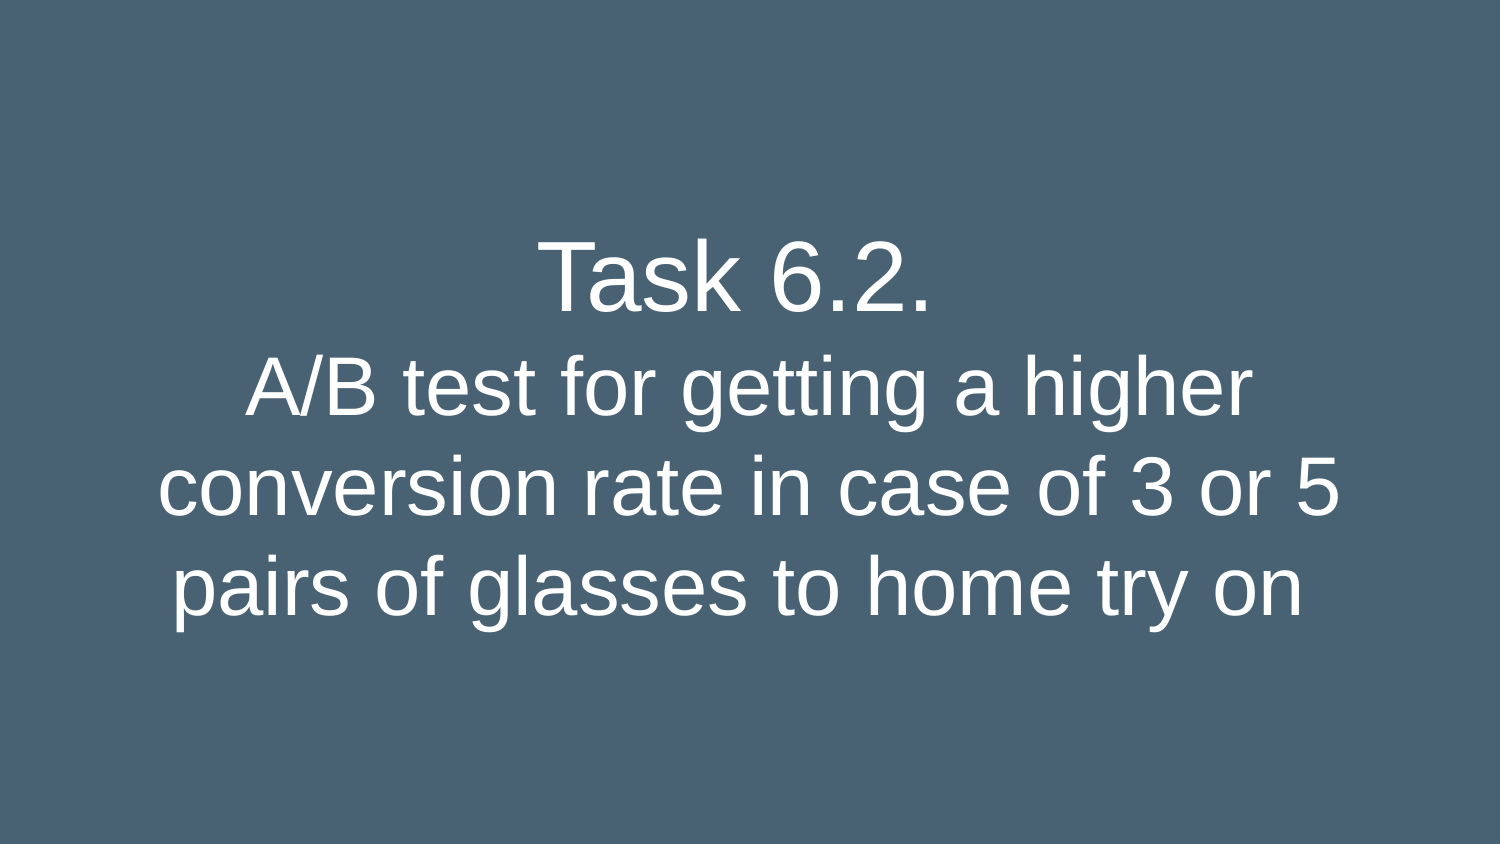

Task 6.2.
A/B test for getting a higher conversion rate in case of 3 or 5 pairs of glasses to home try on